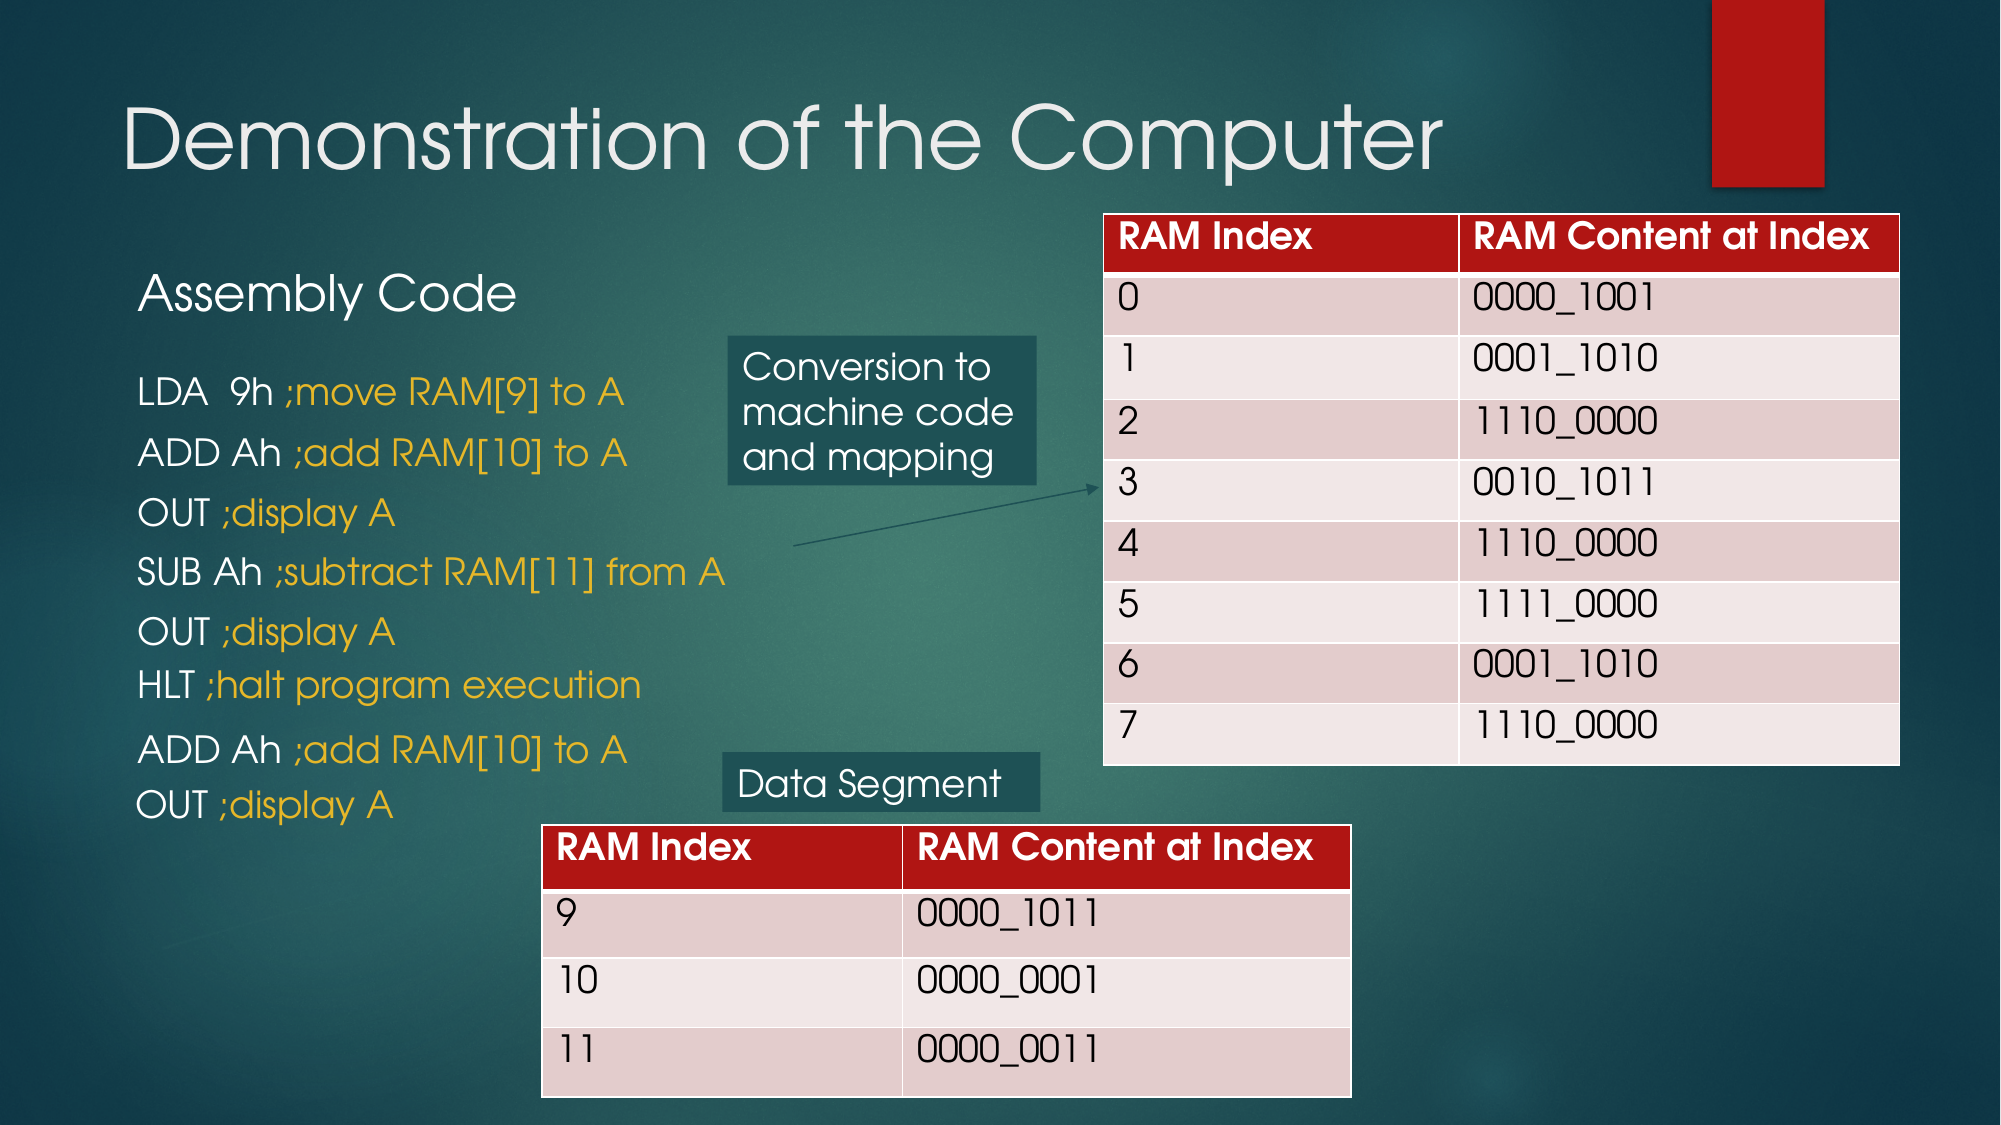

# Demonstration of the Computer
| RAM Index | RAM Content at Index |
| --- | --- |
| 0 | 0000\_1001 |
| 1 | 0001\_1010 |
| 2 | 1110\_0000 |
| 3 | 0010\_1011 |
| 4 | 1110\_0000 |
| 5 | 1111\_0000 |
| 6 | 0001\_1010 |
| 7 | 1110\_0000 |
Assembly Code
Conversion to machine code and mapping
LDA  9h ;move RAM[9] to A
ADD Ah ;add RAM[10] to A
OUT ;display A
SUB Ah ;subtract RAM[11] from A
OUT ;display A
HLT ;halt program execution
ADD Ah ;add RAM[10] to A
Data Segment
OUT ;display A
| RAM Index | RAM Content at Index |
| --- | --- |
| 9 | 0000\_1011 |
| 10 | 0000\_0001 |
| 11 | 0000\_0011 |